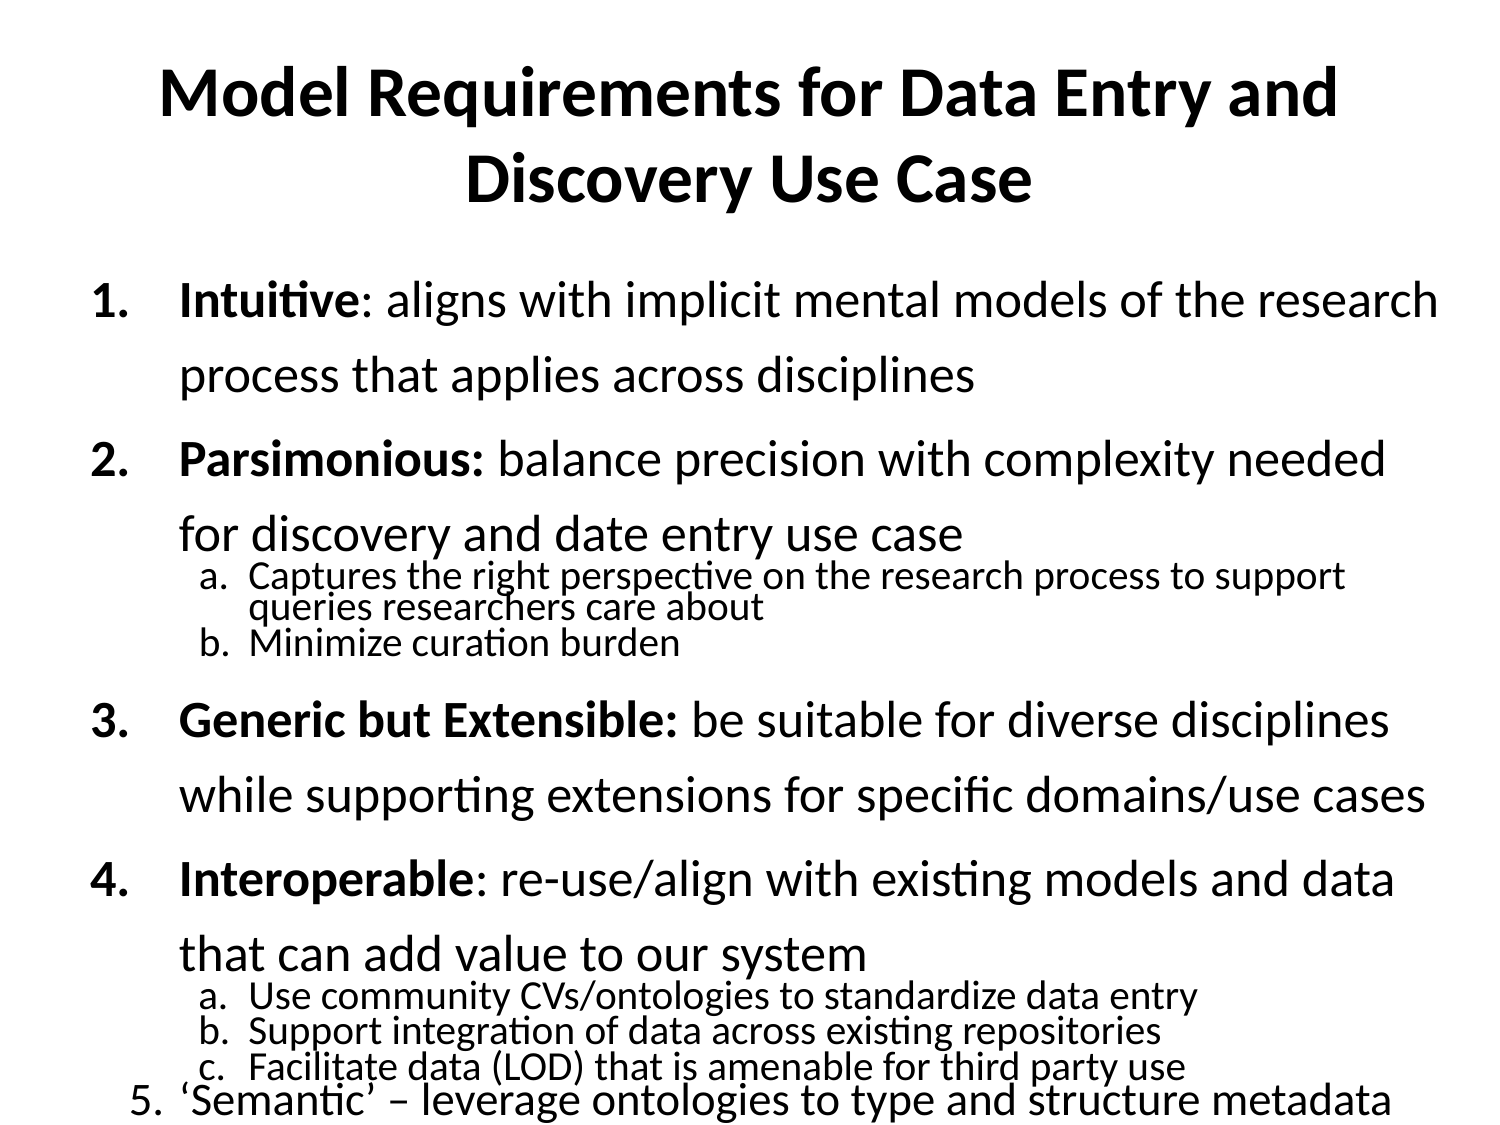

# Model Requirements for Data Entry and Discovery Use Case
Intuitive: aligns with implicit mental models of the research process that applies across disciplines
Parsimonious: balance precision with complexity needed for discovery and date entry use case
Captures the right perspective on the research process to support queries researchers care about
Minimize curation burden
Generic but Extensible: be suitable for diverse disciplines while supporting extensions for specific domains/use cases
Interoperable: re-use/align with existing models and data that can add value to our system
Use community CVs/ontologies to standardize data entry
Support integration of data across existing repositories
Facilitate data (LOD) that is amenable for third party use
‘Semantic’ – leverage ontologies to type and structure metadata